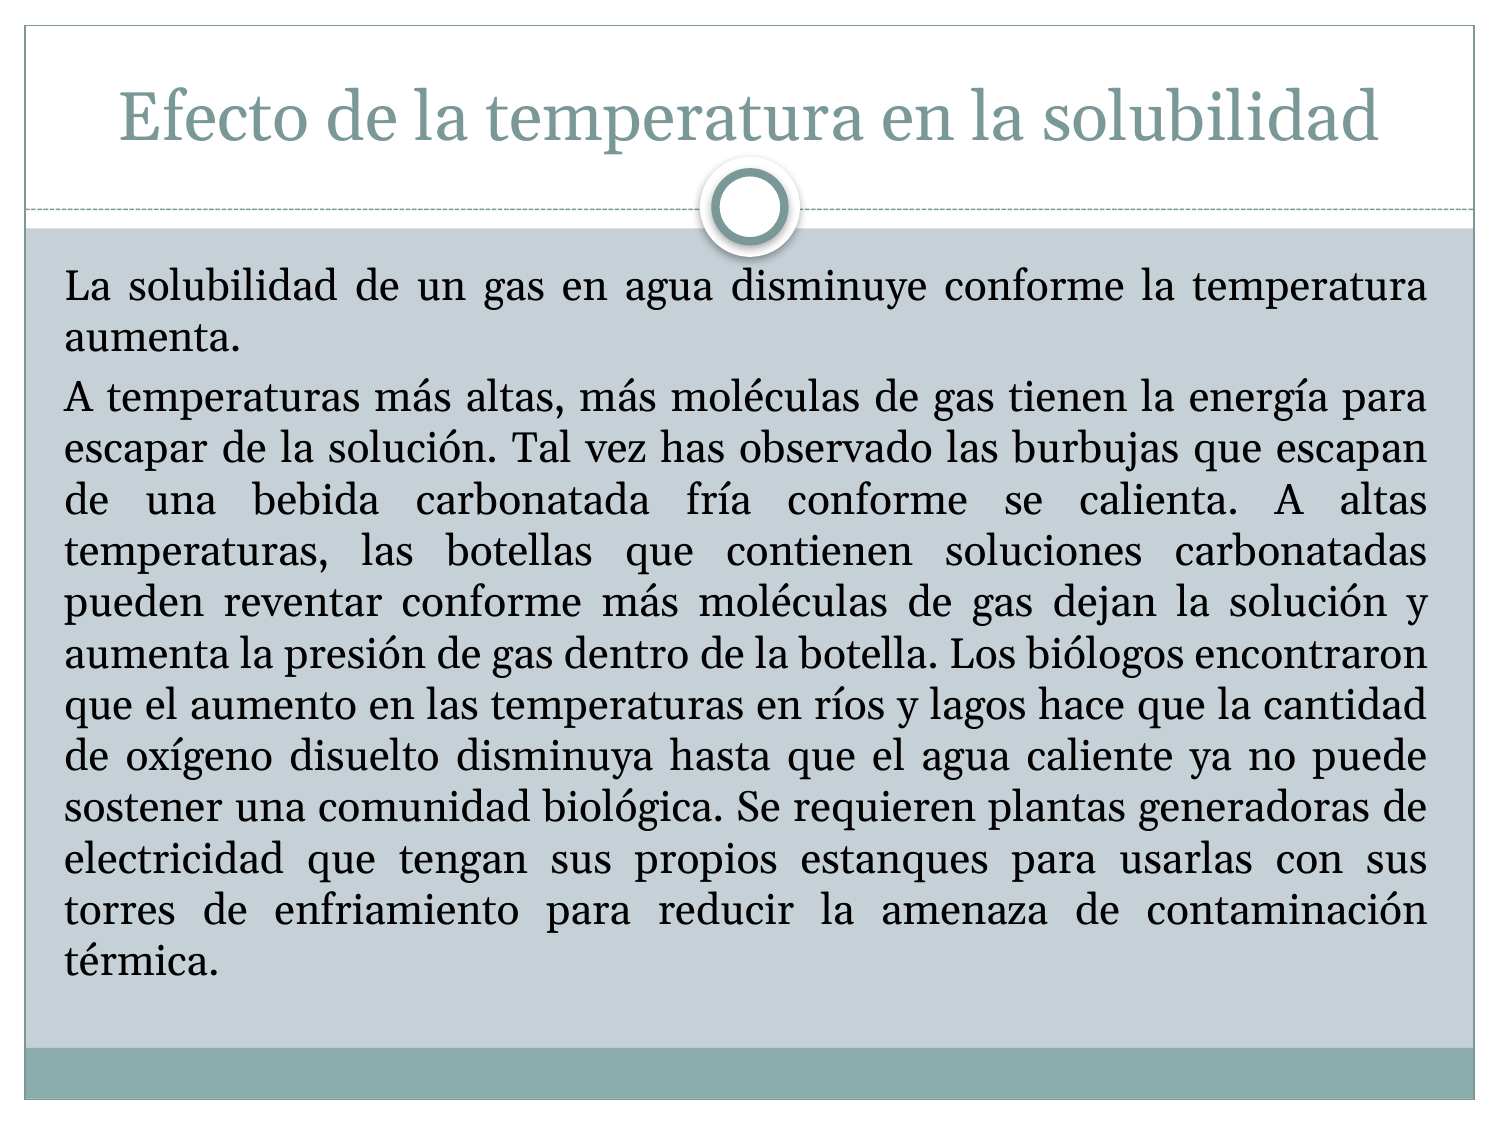

# Efecto de la temperatura en la solubilidad
La solubilidad de un gas en agua disminuye conforme la temperatura aumenta.
A temperaturas más altas, más moléculas de gas tienen la energía para escapar de la solución. Tal vez has observado las burbujas que escapan de una bebida carbonatada fría conforme se calienta. A altas temperaturas, las botellas que contienen soluciones carbonatadas pueden reventar conforme más moléculas de gas dejan la solución y aumenta la presión de gas dentro de la botella. Los biólogos encontraron que el aumento en las temperaturas en ríos y lagos hace que la cantidad de oxígeno disuelto disminuya hasta que el agua caliente ya no puede sostener una comunidad biológica. Se requieren plantas generadoras de electricidad que tengan sus propios estanques para usarlas con sus torres de enfriamiento para reducir la amenaza de contaminación térmica.